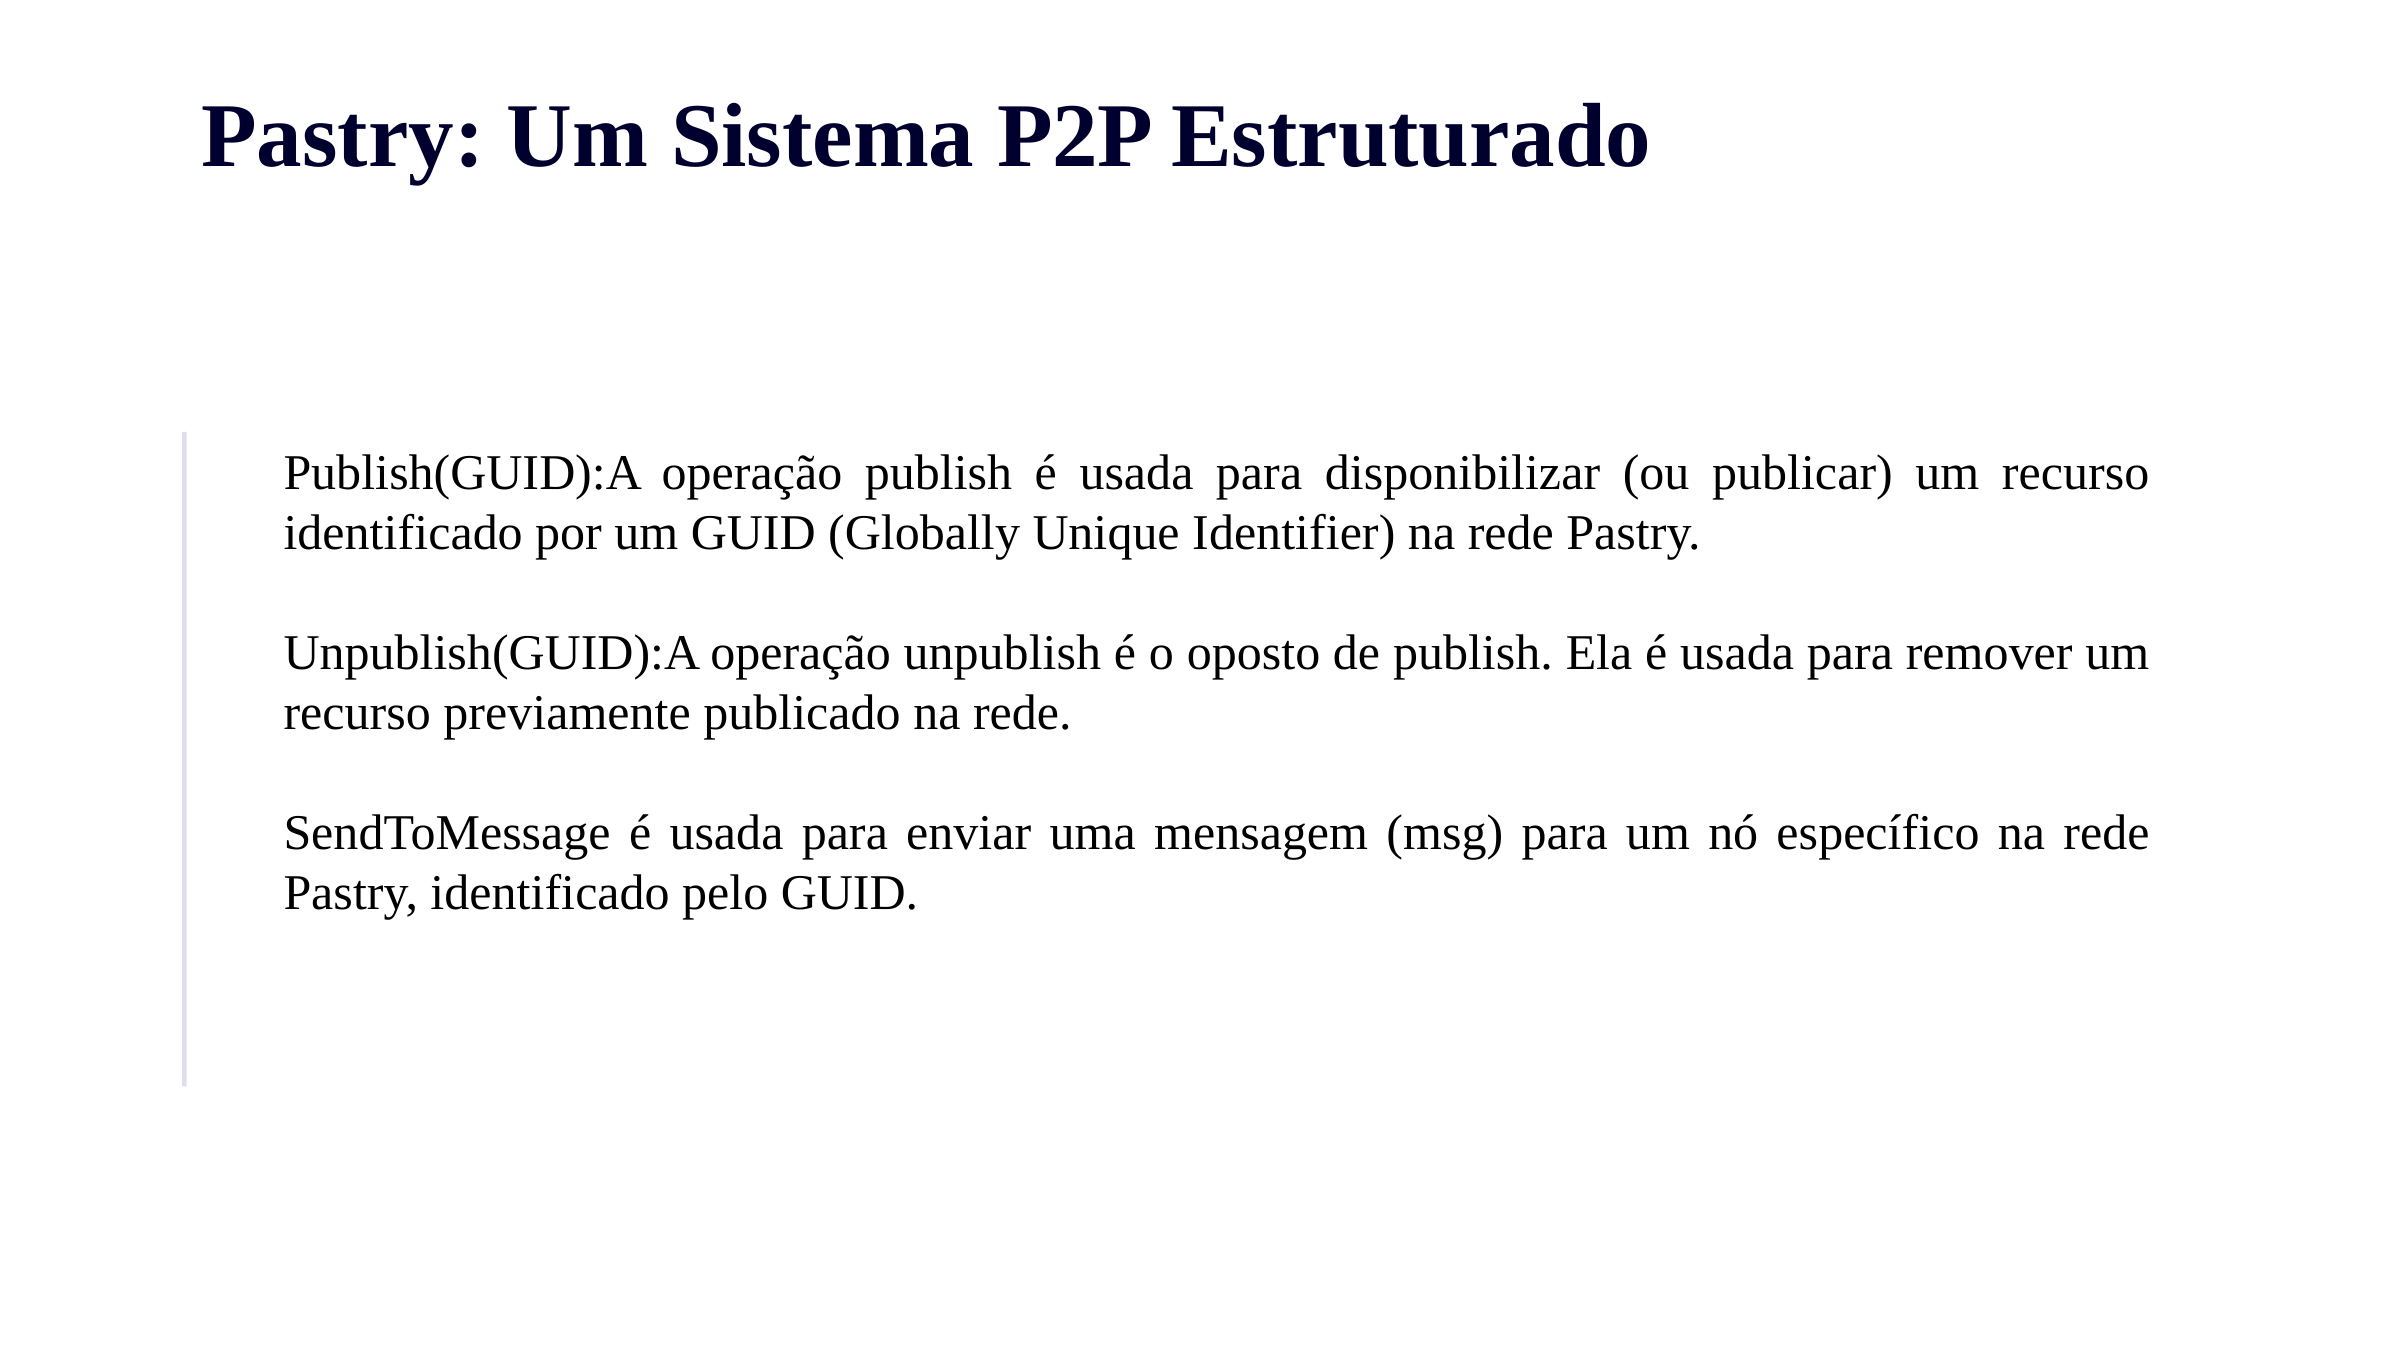

Pastry: Um Sistema P2P Estruturado

Publish(GUID):A operação publish é usada para disponibilizar (ou publicar) um recurso identificado por um GUID (Globally Unique Identifier) na rede Pastry.

Unpublish(GUID):A operação unpublish é o oposto de publish. Ela é usada para remover um recurso previamente publicado na rede.

SendToMessage é usada para enviar uma mensagem (msg) para um nó específico na rede Pastry, identificado pelo GUID.